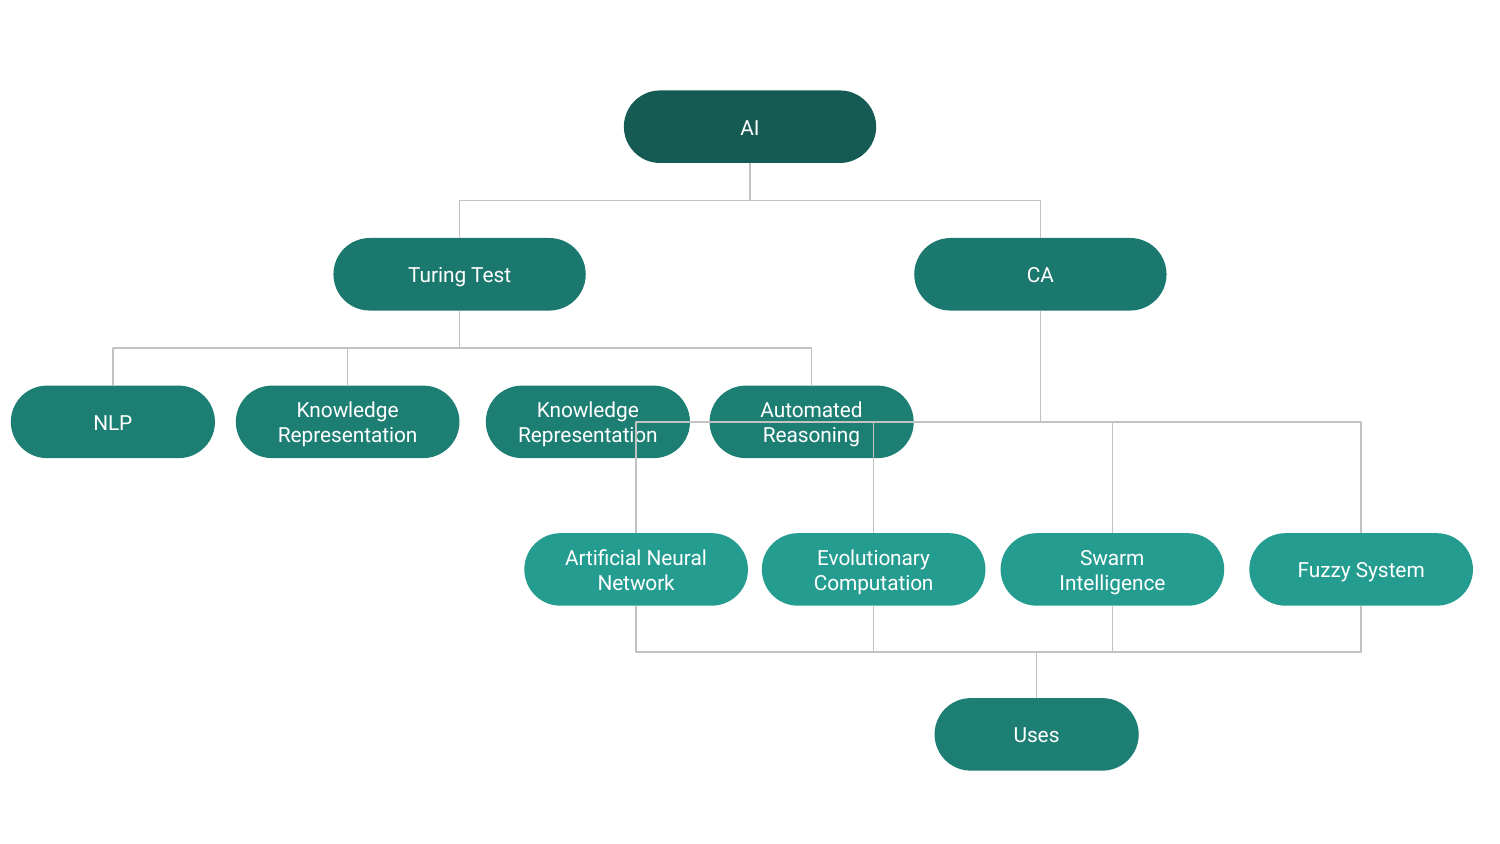

AI
Turing Test
CA
NLP
Knowledge Representation
Automated Reasoning
Knowledge Representation
Artificial Neural Network
Evolutionary Computation
Swarm Intelligence
Fuzzy System
Uses